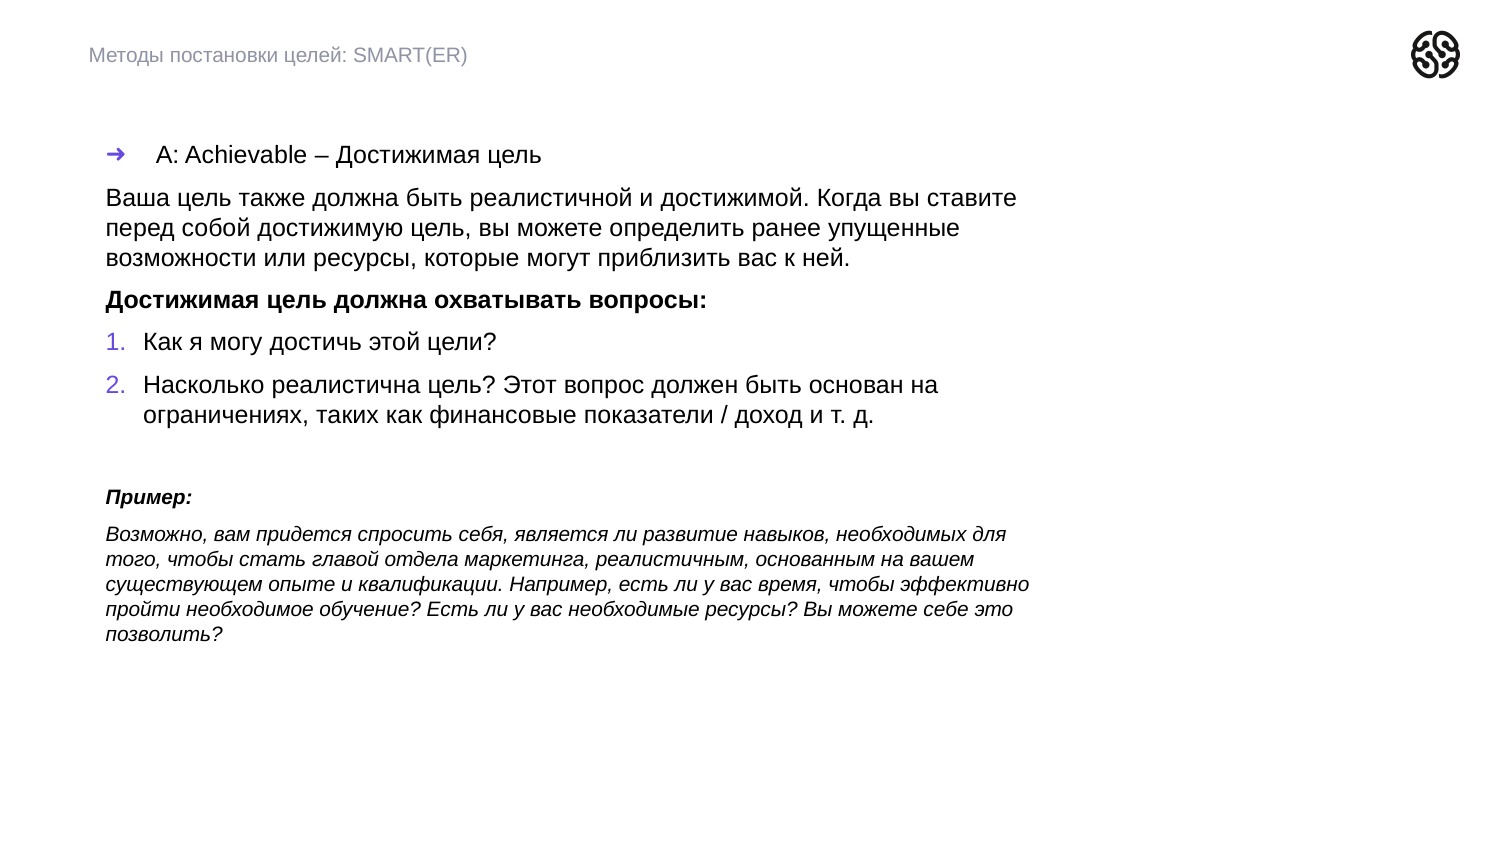

Методы постановки целей: SMART(ER)
A: Achievable – Достижимая цель
Ваша цель также должна быть реалистичной и достижимой. Когда вы ставите перед собой достижимую цель, вы можете определить ранее упущенные возможности или ресурсы, которые могут приблизить вас к ней.
Достижимая цель должна охватывать вопросы:
Как я могу достичь этой цели?
Насколько реалистична цель? Этот вопрос должен быть основан на ограничениях, таких как финансовые показатели / доход и т. д.

Пример:
Возможно, вам придется спросить себя, является ли развитие навыков, необходимых для того, чтобы стать главой отдела маркетинга, реалистичным, основанным на вашем существующем опыте и квалификации. Например, есть ли у вас время, чтобы эффективно пройти необходимое обучение? Есть ли у вас необходимые ресурсы? Вы можете себе это позволить?